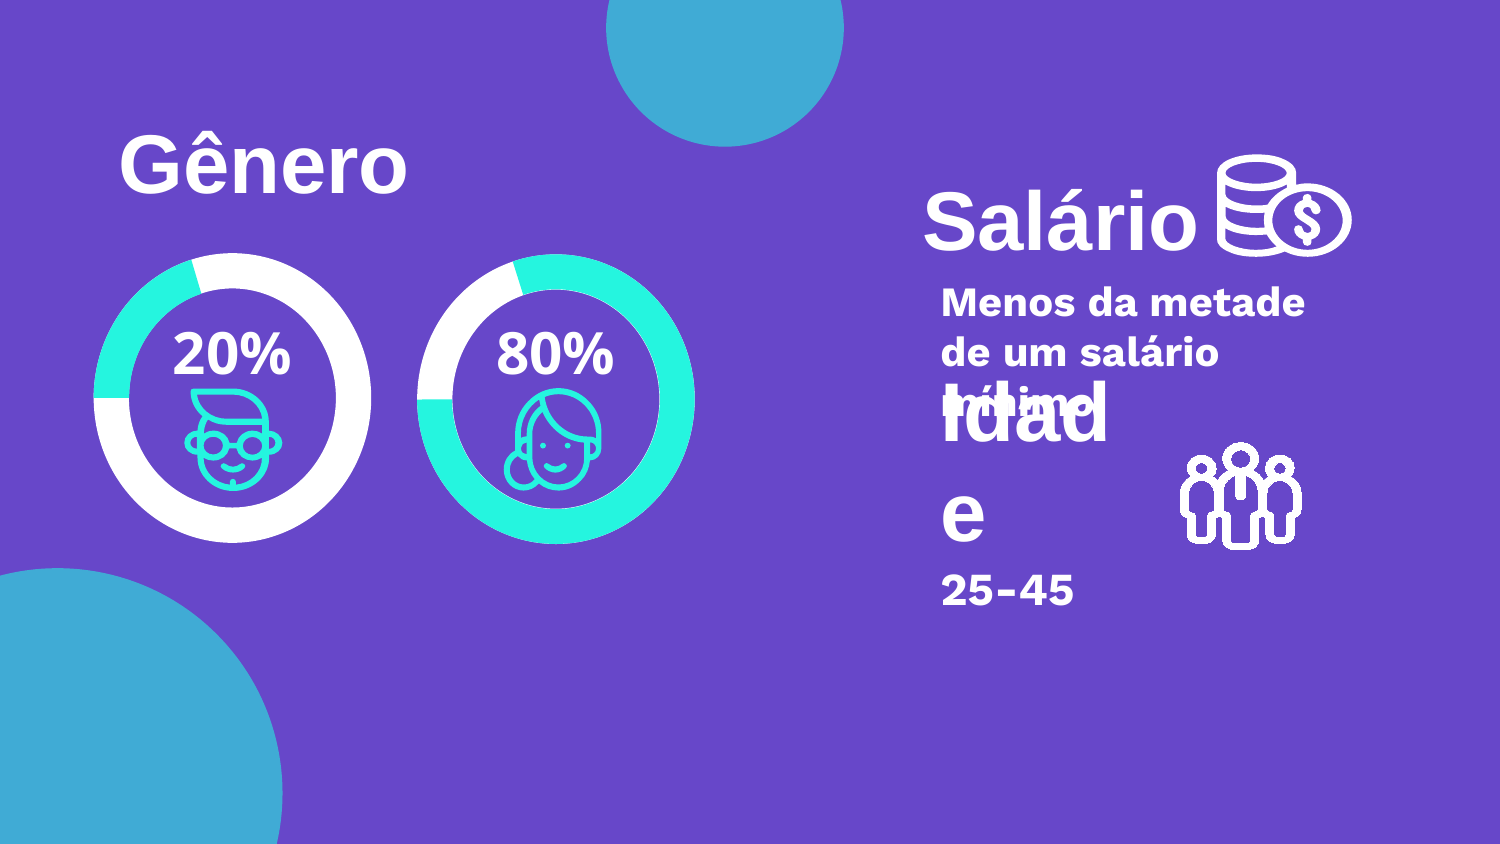

Gênero

Salário

Menos da metade de um salário mínimo
20%
80%

Idade
25-45